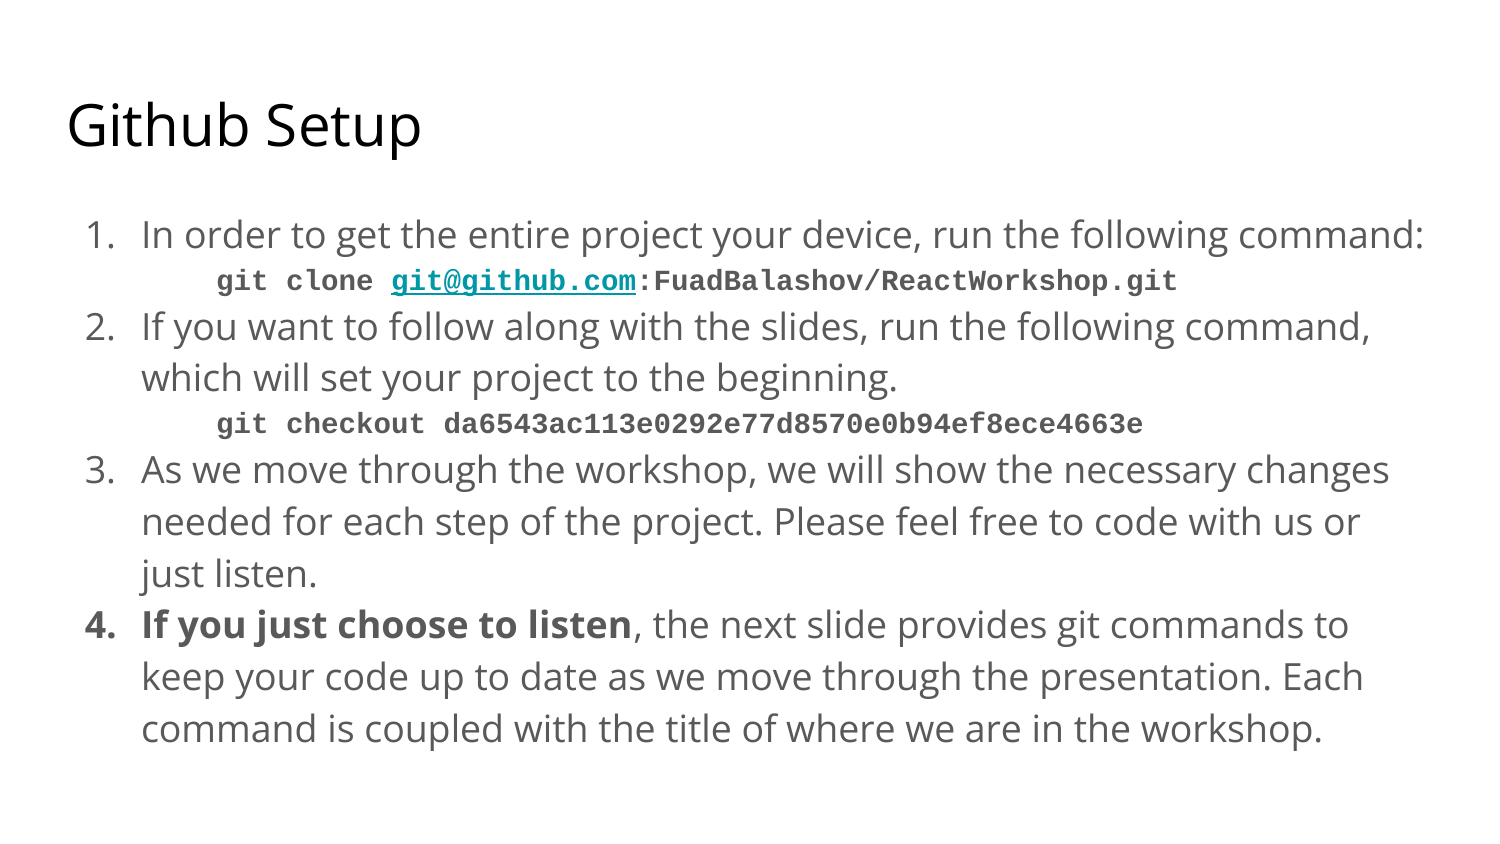

# Github Setup
In order to get the entire project your device, run the following command:
git clone git@github.com:FuadBalashov/ReactWorkshop.git
If you want to follow along with the slides, run the following command, which will set your project to the beginning.
git checkout da6543ac113e0292e77d8570e0b94ef8ece4663e
As we move through the workshop, we will show the necessary changes needed for each step of the project. Please feel free to code with us or just listen.
If you just choose to listen, the next slide provides git commands to keep your code up to date as we move through the presentation. Each command is coupled with the title of where we are in the workshop.